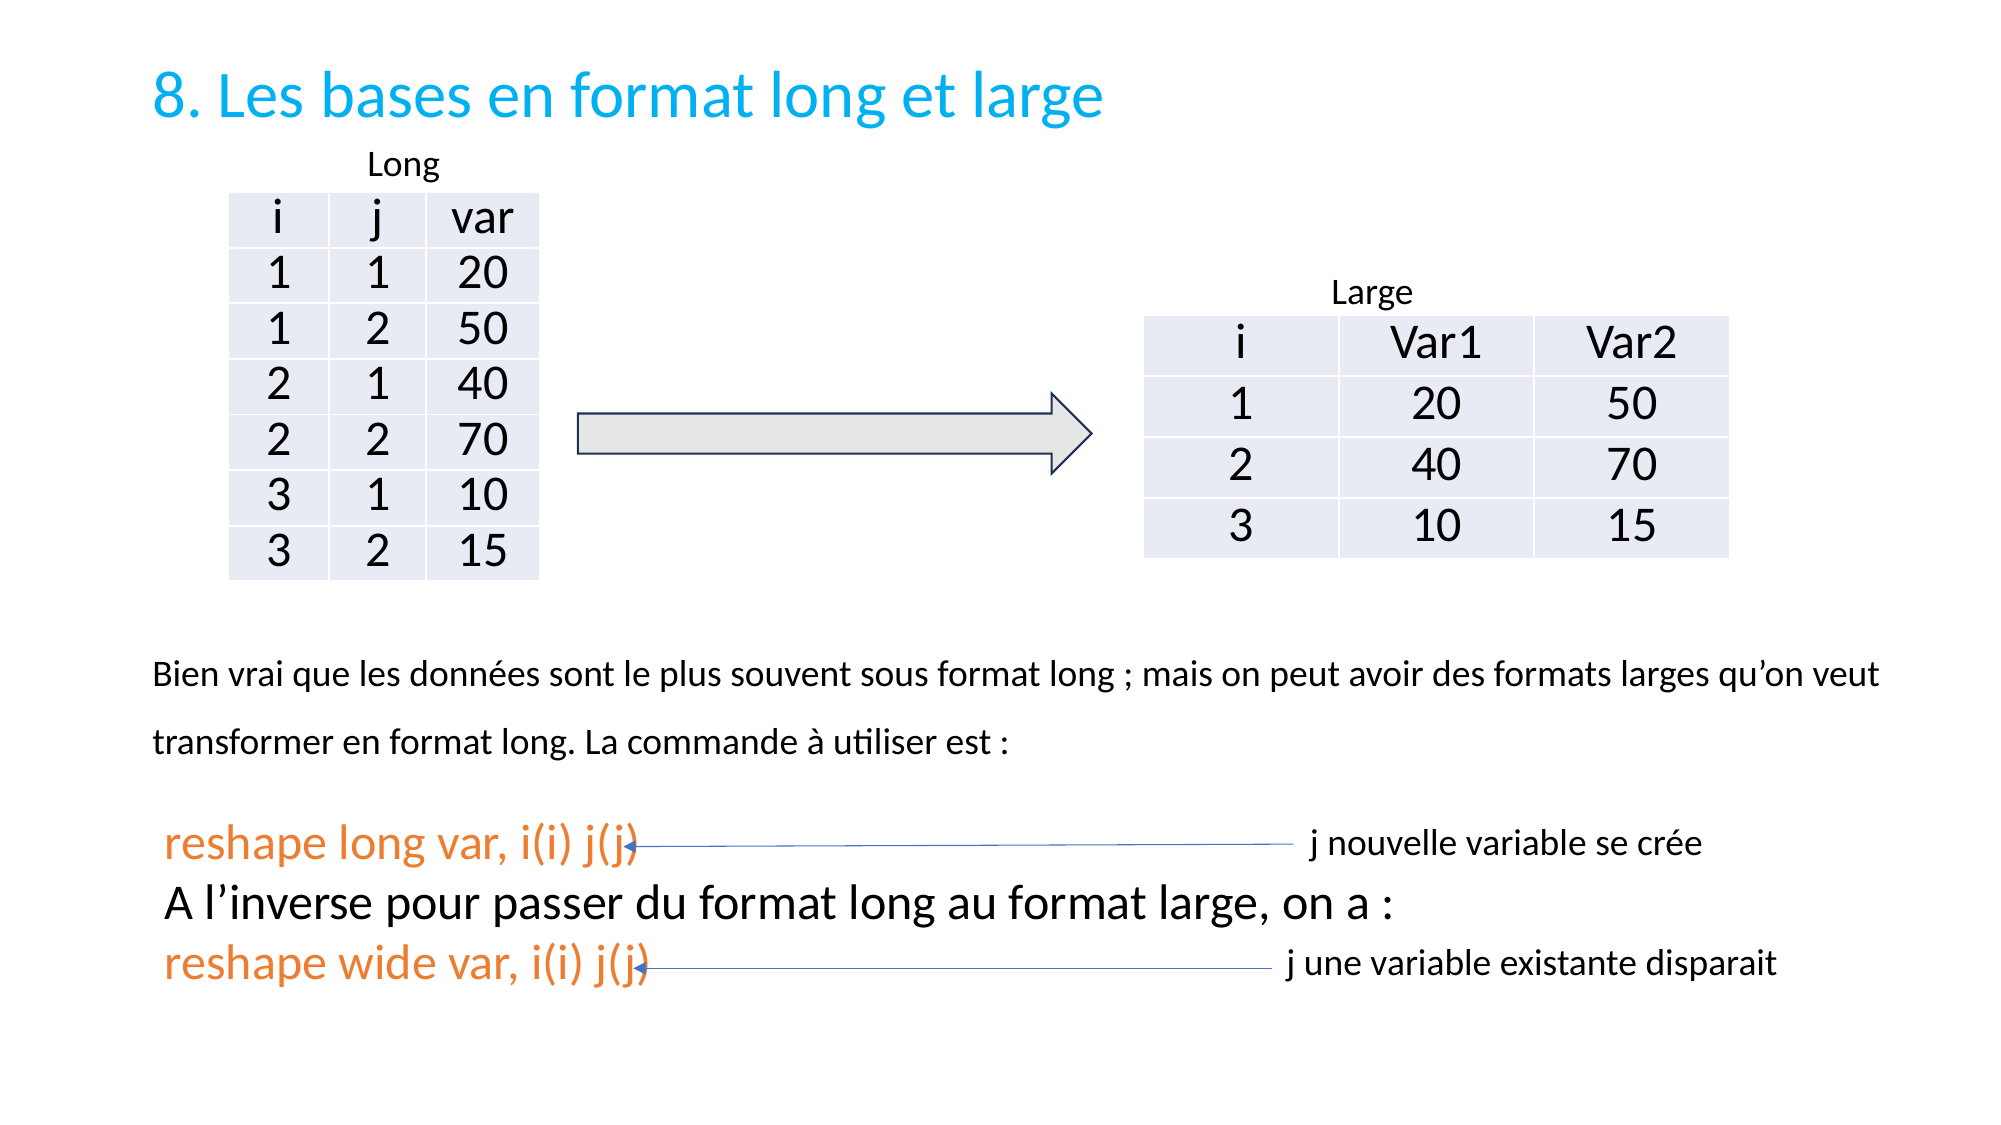

# 8. Les bases en format long et large
Long
| i | j | var |
| --- | --- | --- |
| 1 | 1 | 20 |
| 1 | 2 | 50 |
| 2 | 1 | 40 |
| 2 | 2 | 70 |
| 3 | 1 | 10 |
| 3 | 2 | 15 |
Large
| i | Var1 | Var2 |
| --- | --- | --- |
| 1 | 20 | 50 |
| 2 | 40 | 70 |
| 3 | 10 | 15 |

Bien vrai que les données sont le plus souvent sous format long ; mais on peut avoir des formats larges qu’on veut transformer en format long. La commande à utiliser est :
reshape long var, i(i) j(j)
A l’inverse pour passer du format long au format large, on a :
reshape wide var, i(i) j(j)
j nouvelle variable se crée
j une variable existante disparait